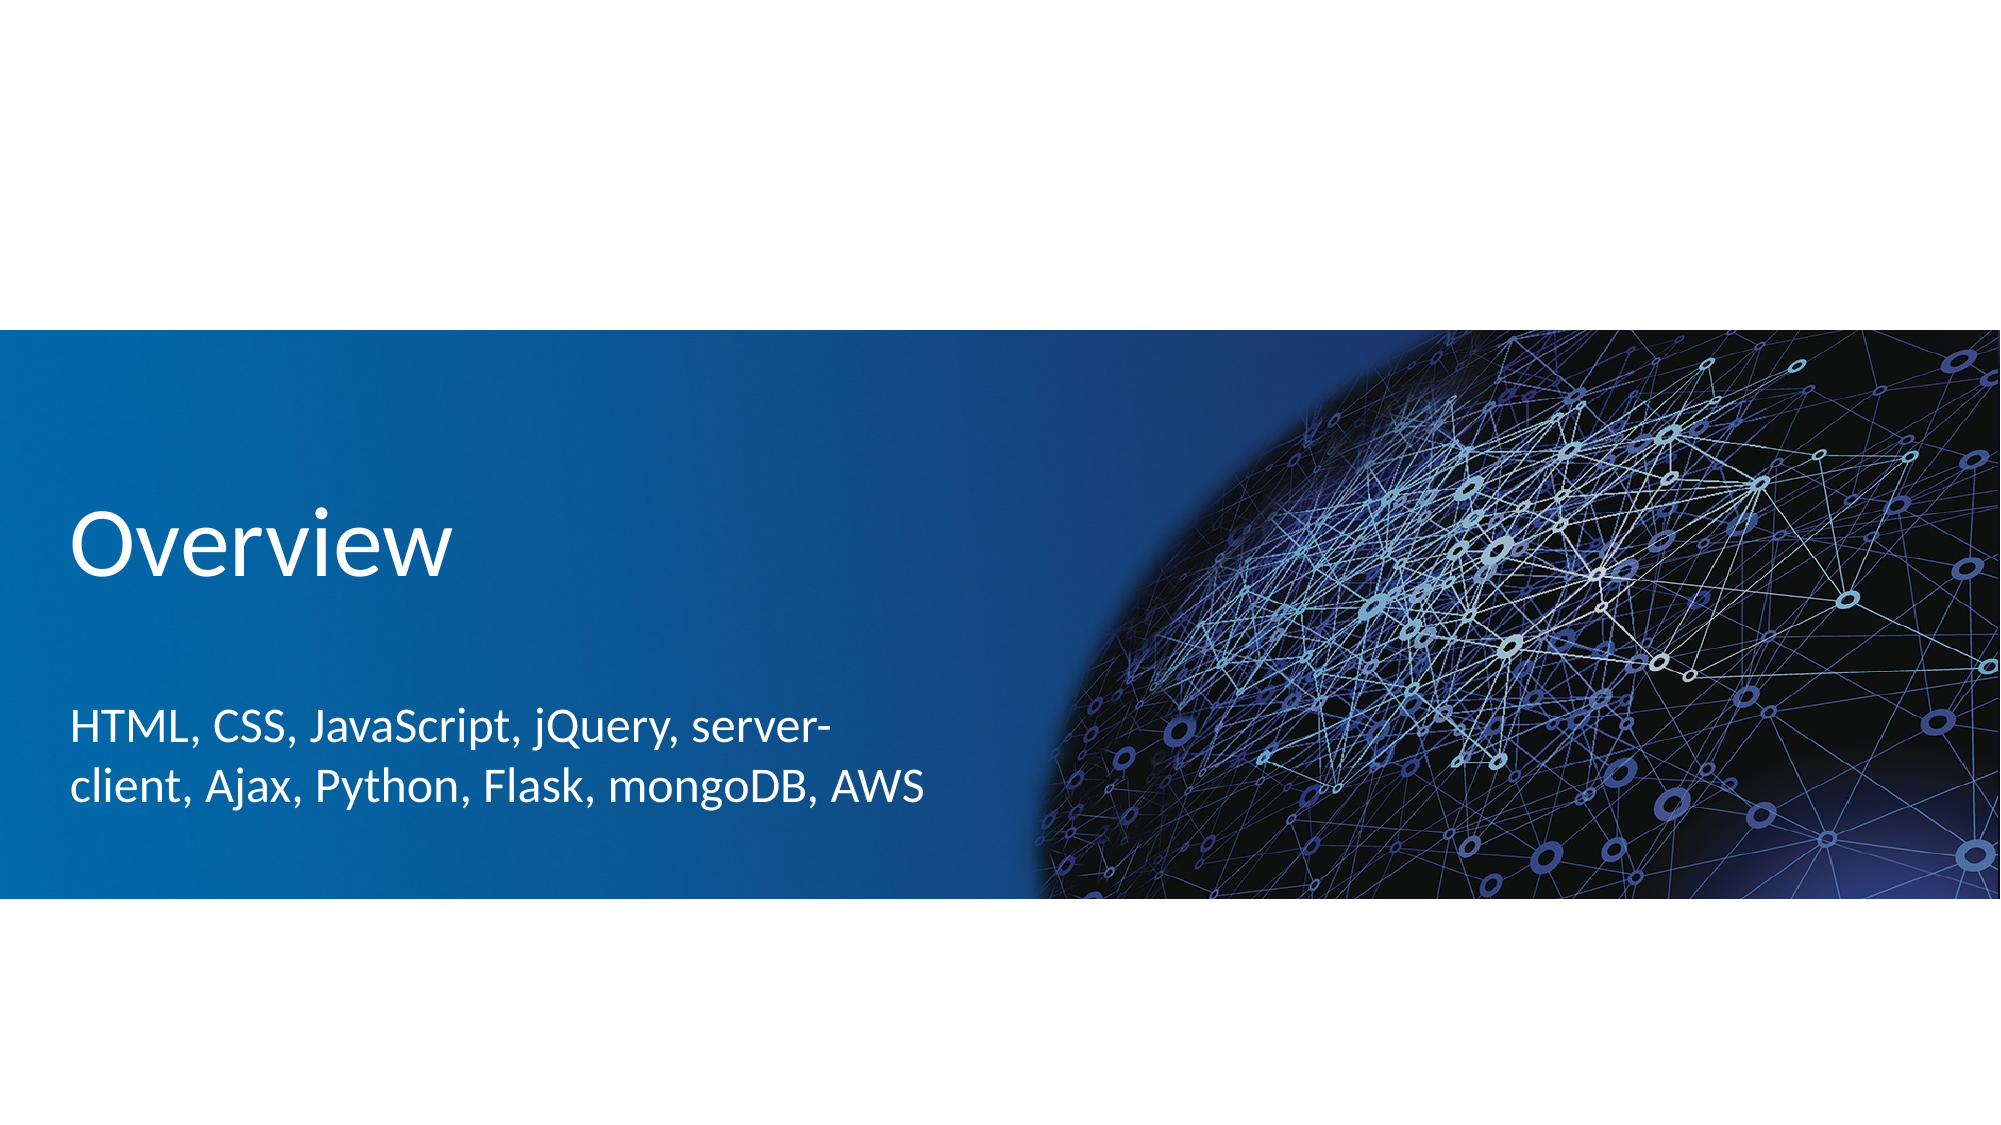

# Overview
HTML, CSS, JavaScript, jQuery, server-client, Ajax, Python, Flask, mongoDB, AWS
3